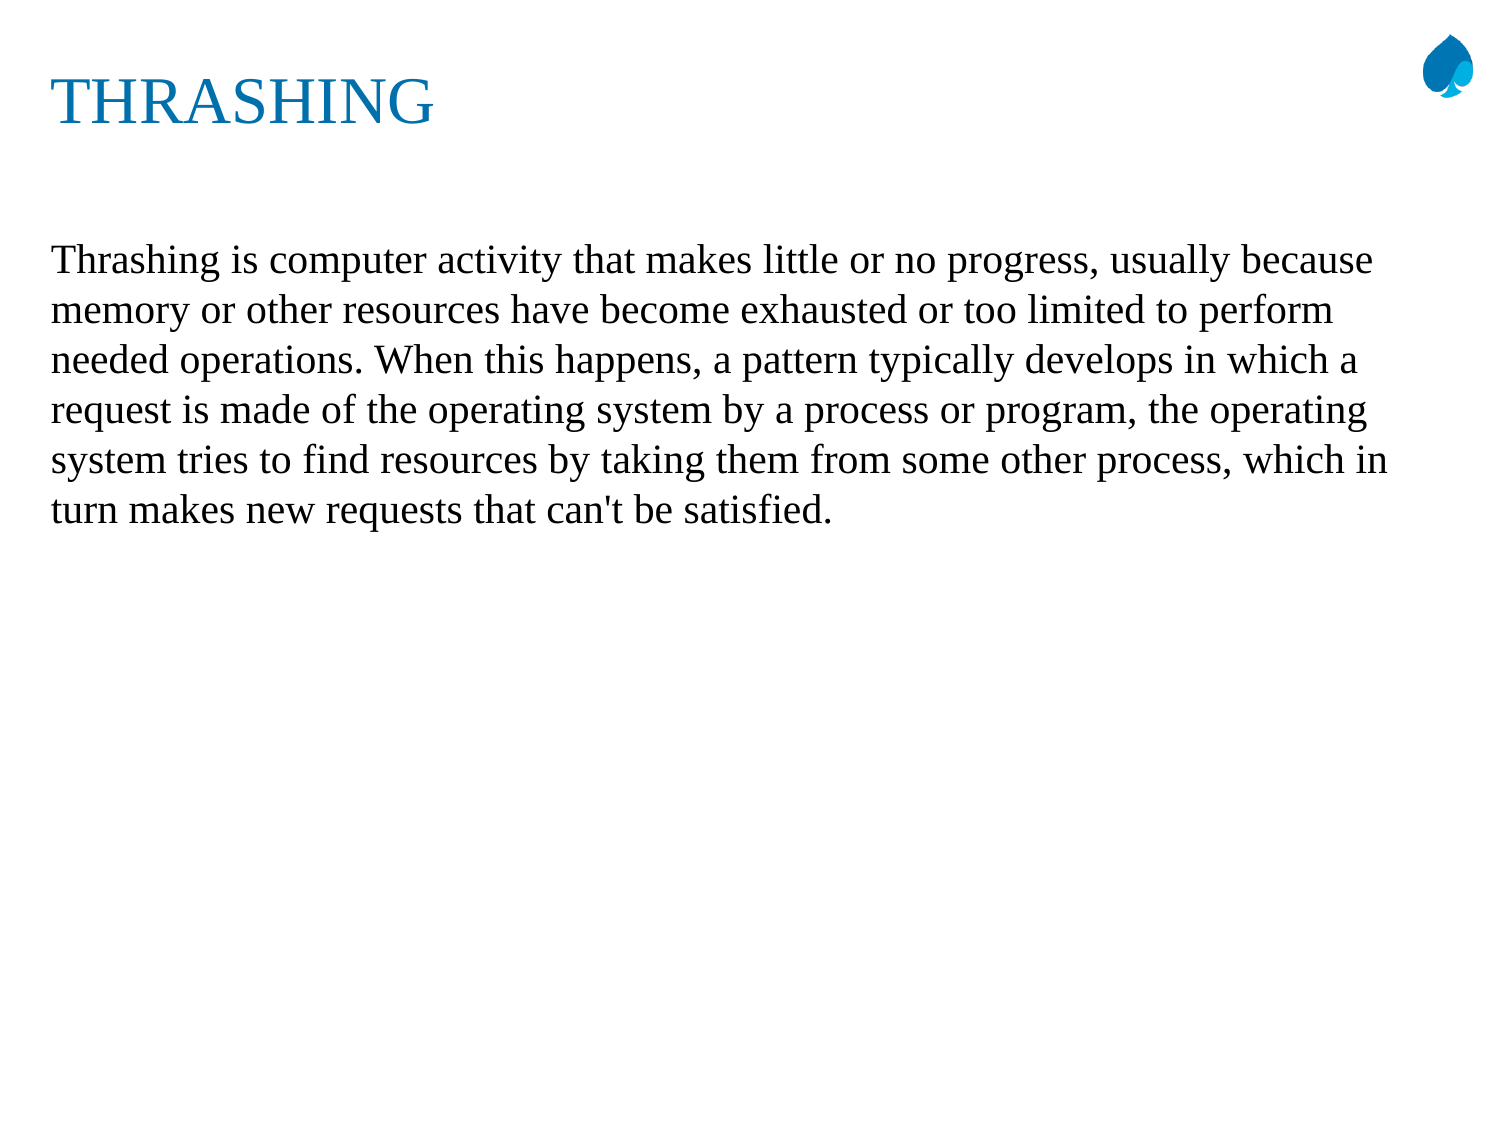

# THRASHING
Thrashing is computer activity that makes little or no progress, usually because memory or other resources have become exhausted or too limited to perform needed operations. When this happens, a pattern typically develops in which a request is made of the operating system by a process or program, the operating system tries to find resources by taking them from some other process, which in turn makes new requests that can't be satisfied.